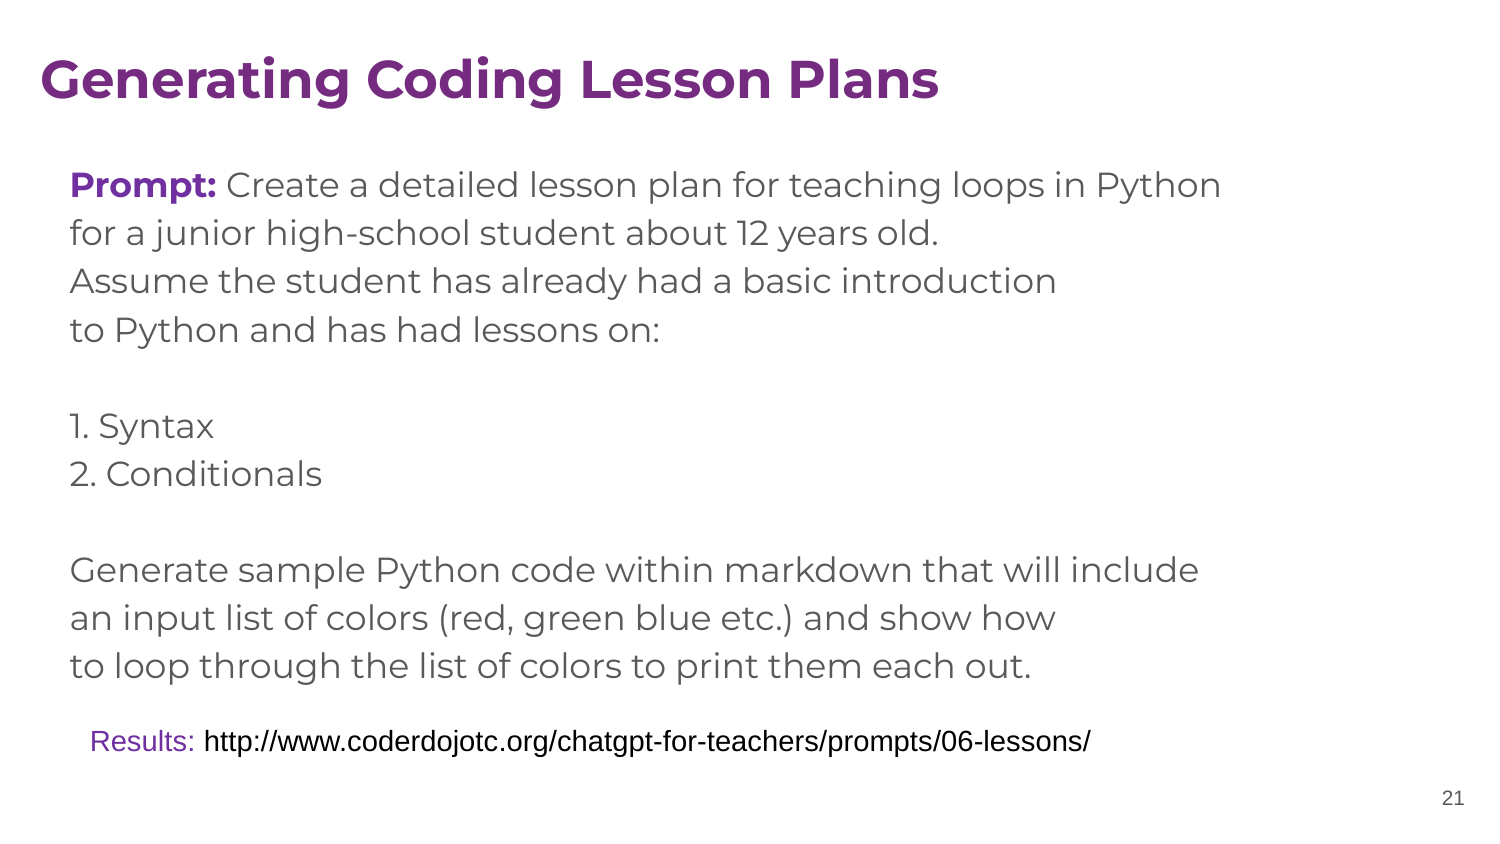

# Generating Coding Lesson Plans
Prompt: Create a detailed lesson plan for teaching loops in Python
for a junior high-school student about 12 years old.
Assume the student has already had a basic introduction
to Python and has had lessons on:

1. Syntax
2. Conditionals

Generate sample Python code within markdown that will include
an input list of colors (red, green blue etc.) and show how
to loop through the list of colors to print them each out.

Results: http://www.coderdojotc.org/chatgpt-for-teachers/prompts/06-lessons/
21